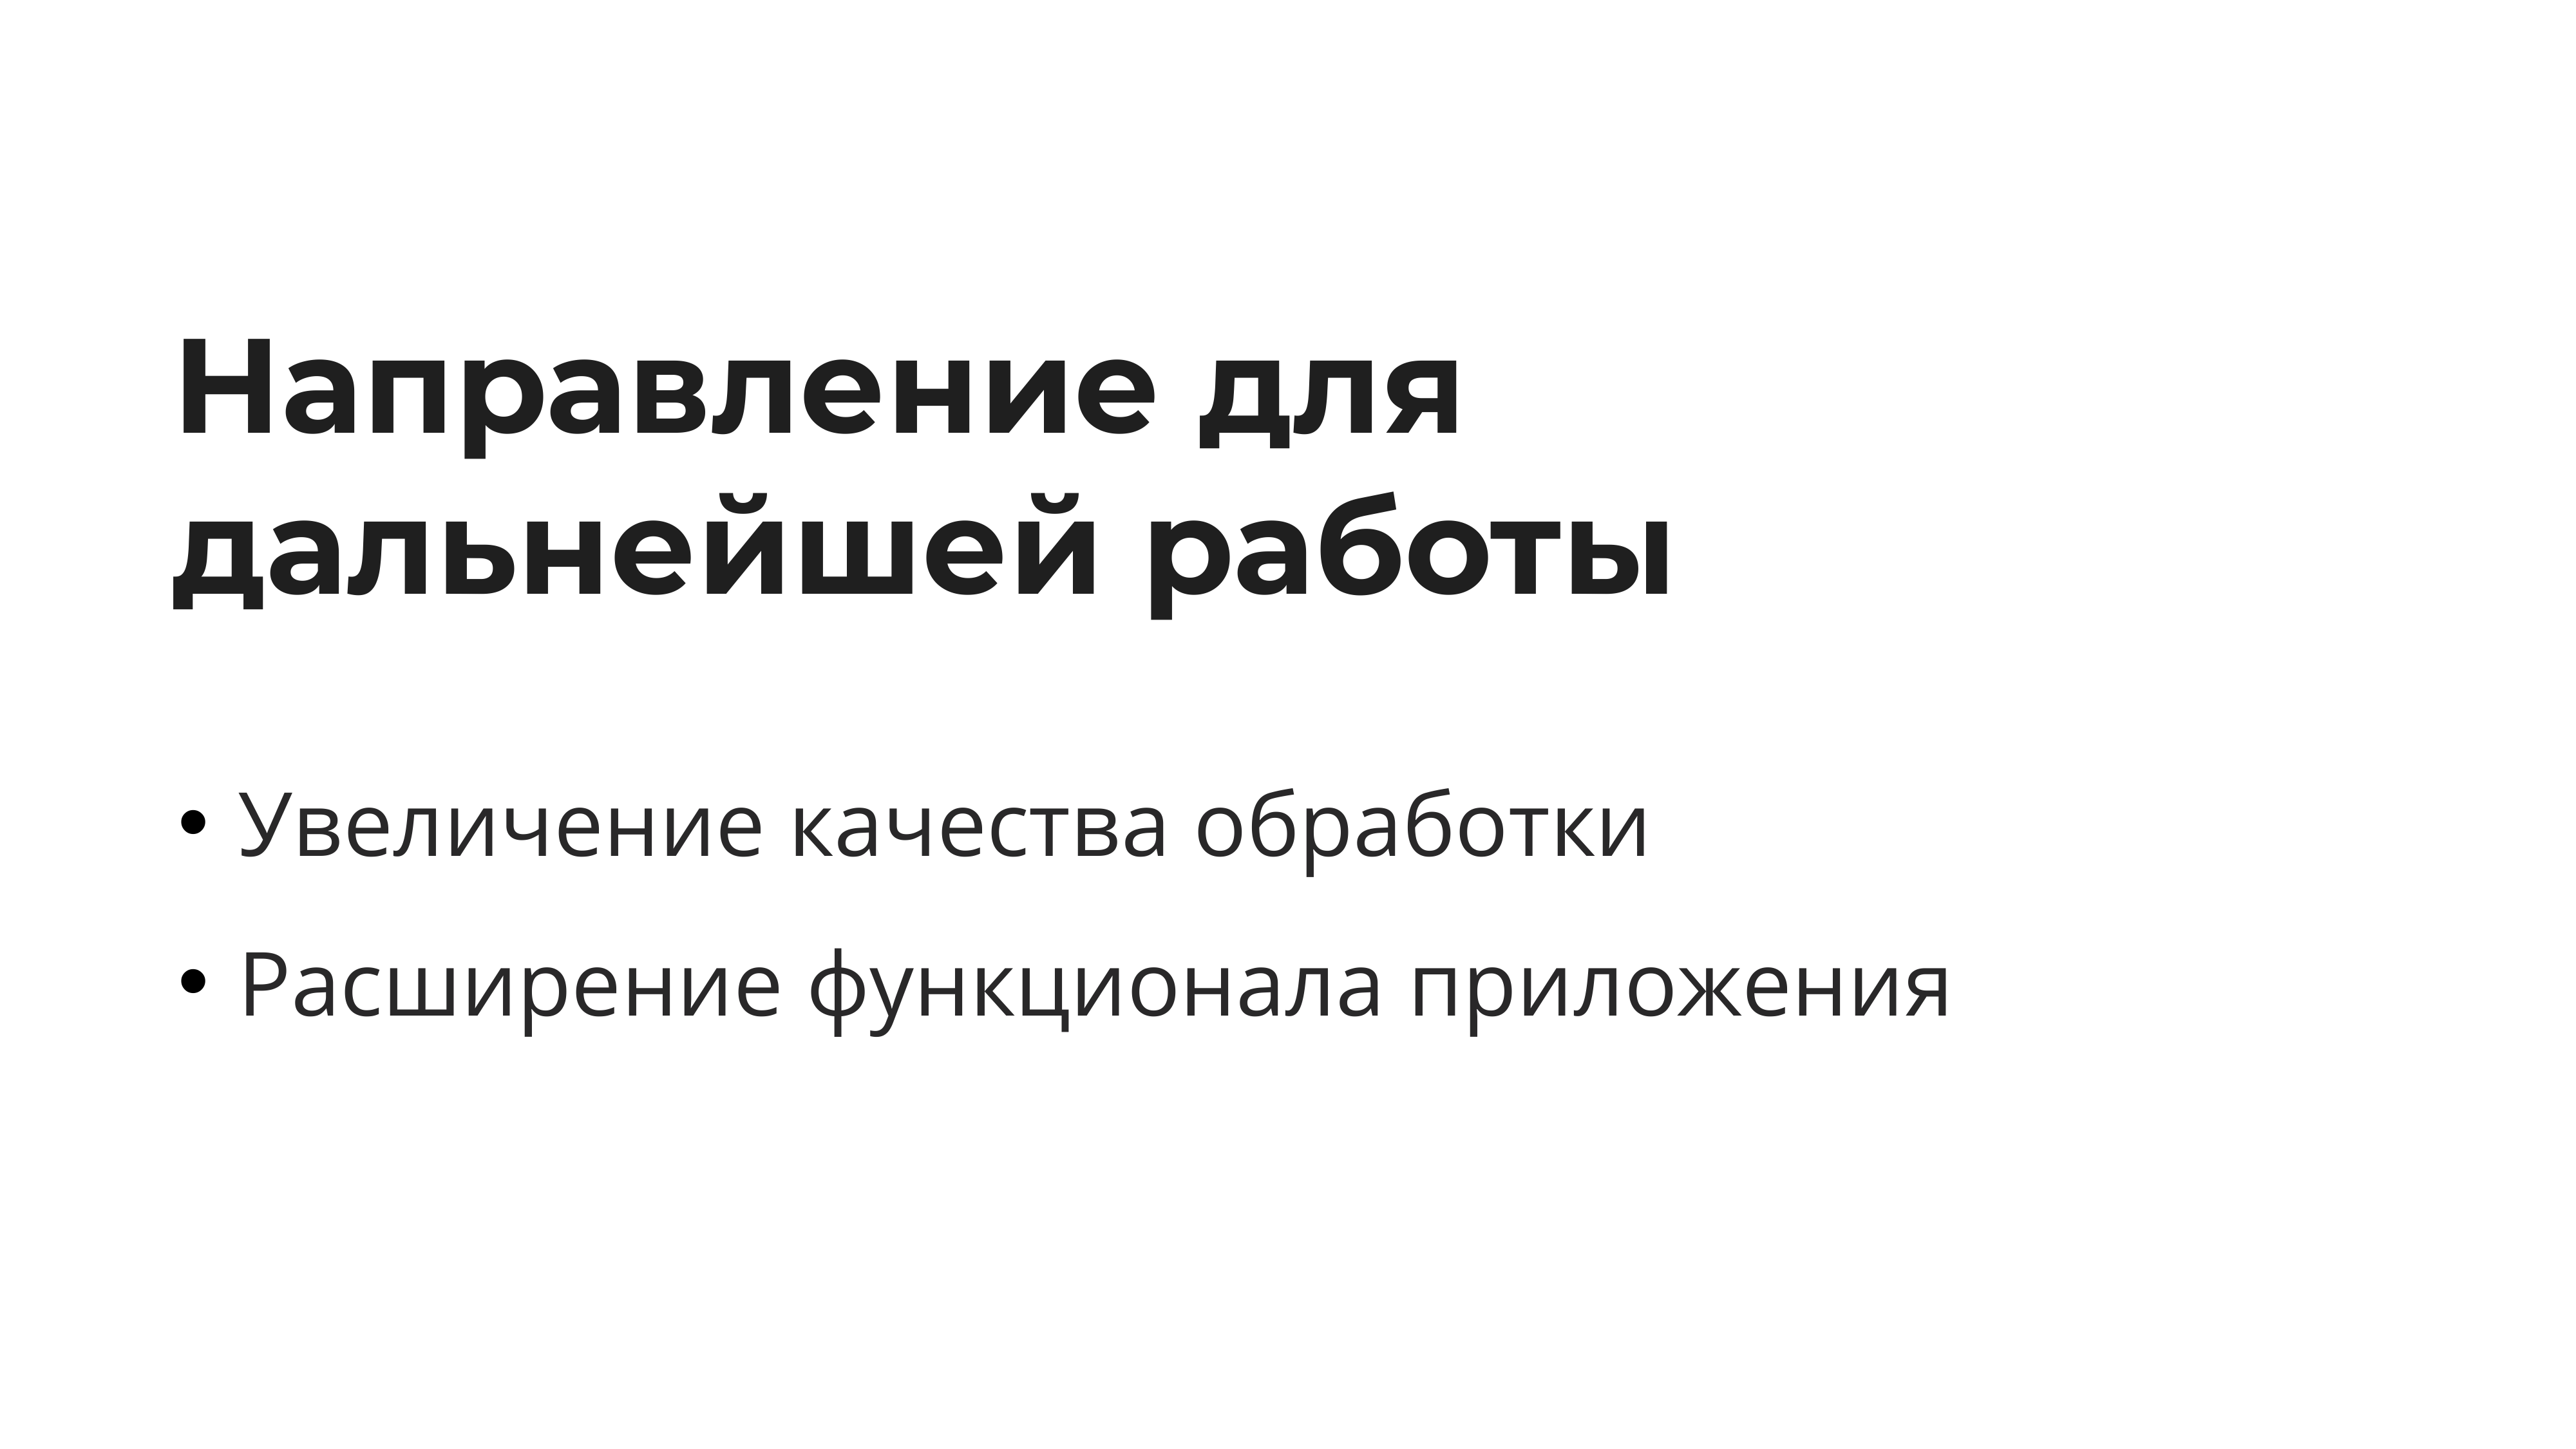

Направление для дальнейшей работы
Увеличение качества обработки
Расширение функционала приложения